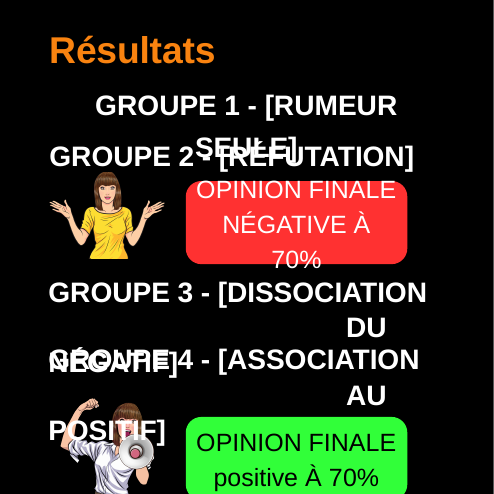

Résultats
GROUPE 1 - [RUMEUR SEULE]
GROUPE 2 - [RÉFUTATION]

OPINION FINALE NÉGATIVE À 70%
GROUPE 3 - [DISSOCIATION
                                       DU NÉGATIF]
GROUPE 4 - [ASSOCIATION
                                       AU POSITIF]

OPINION FINALE positive À 70%